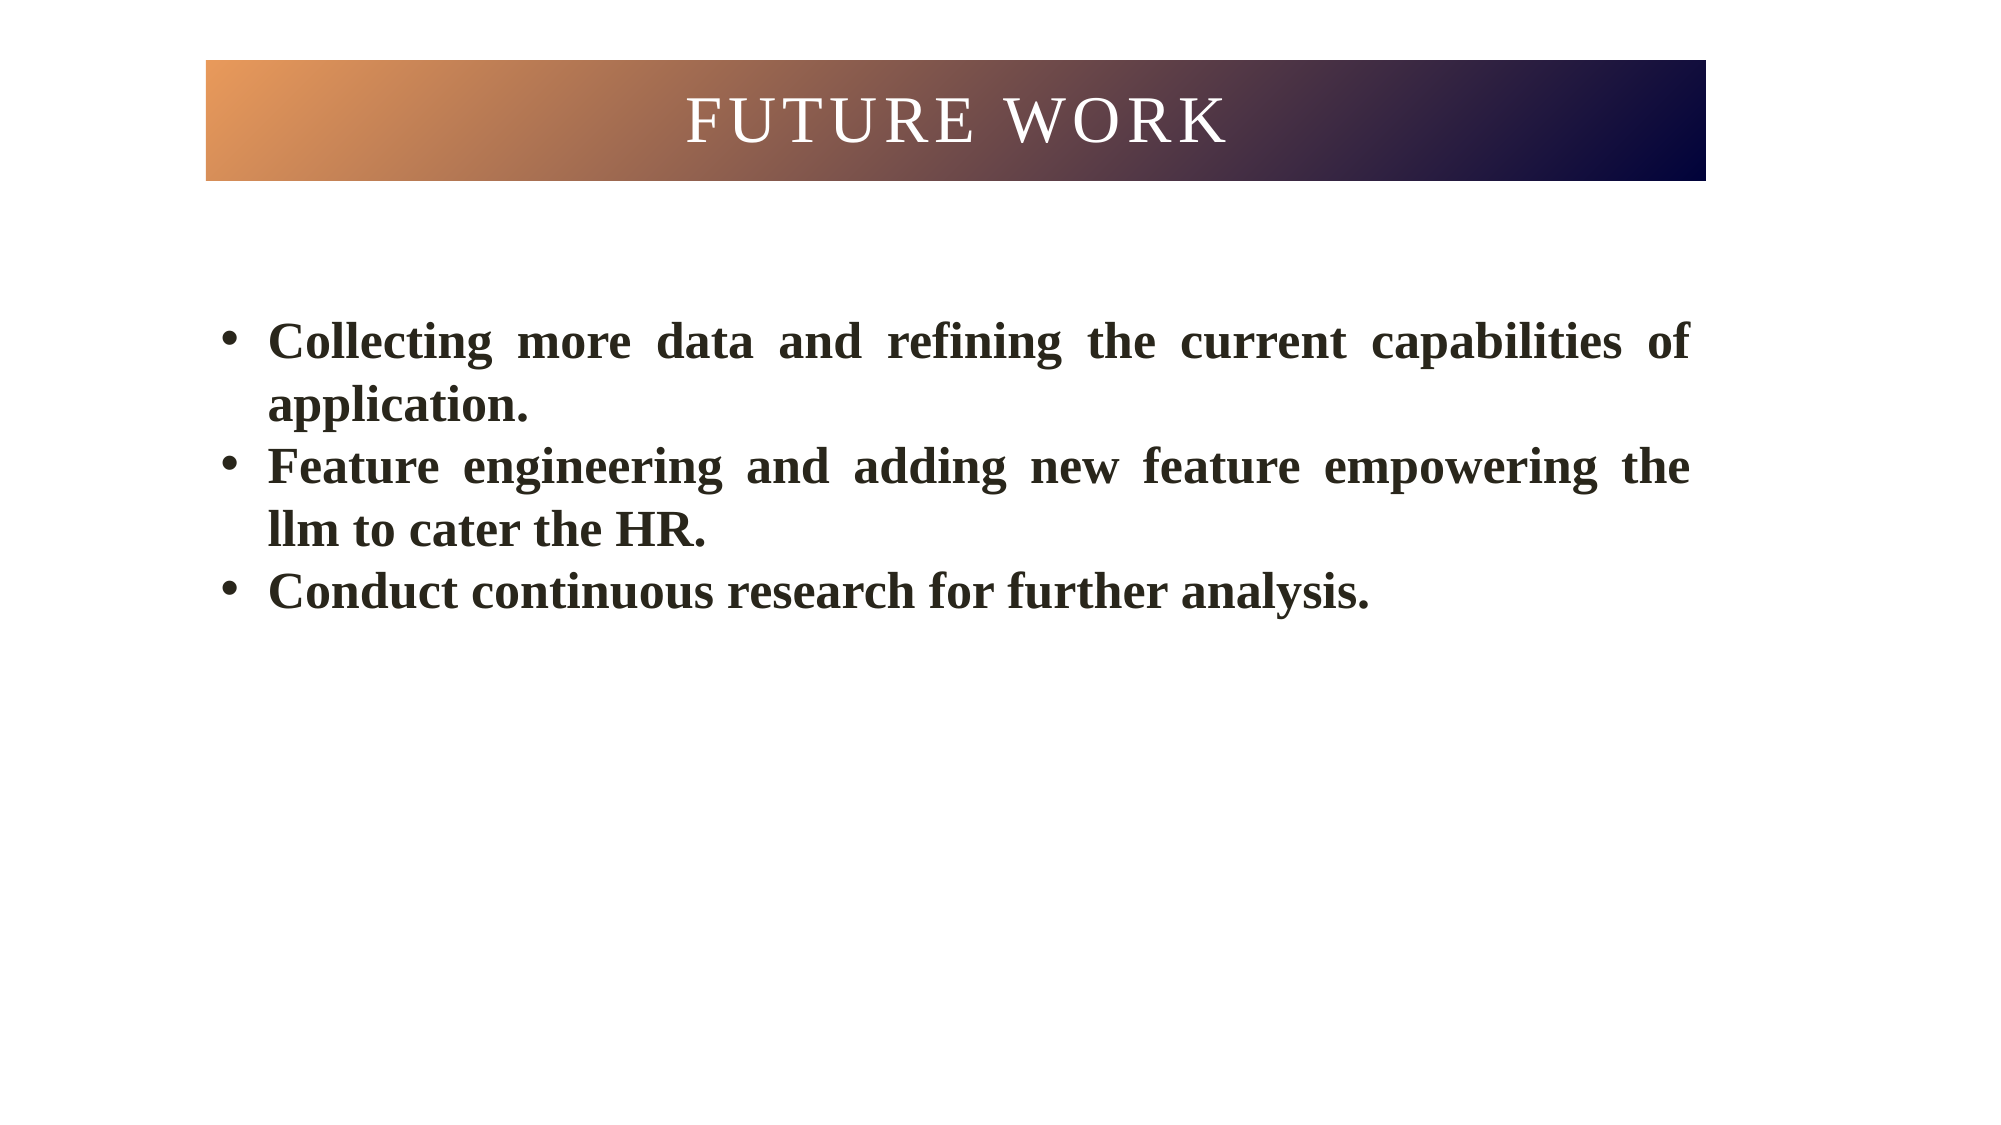

Future Work
Collecting more data and refining the current capabilities of application.
Feature engineering and adding new feature empowering the llm to cater the HR.
Conduct continuous research for further analysis.